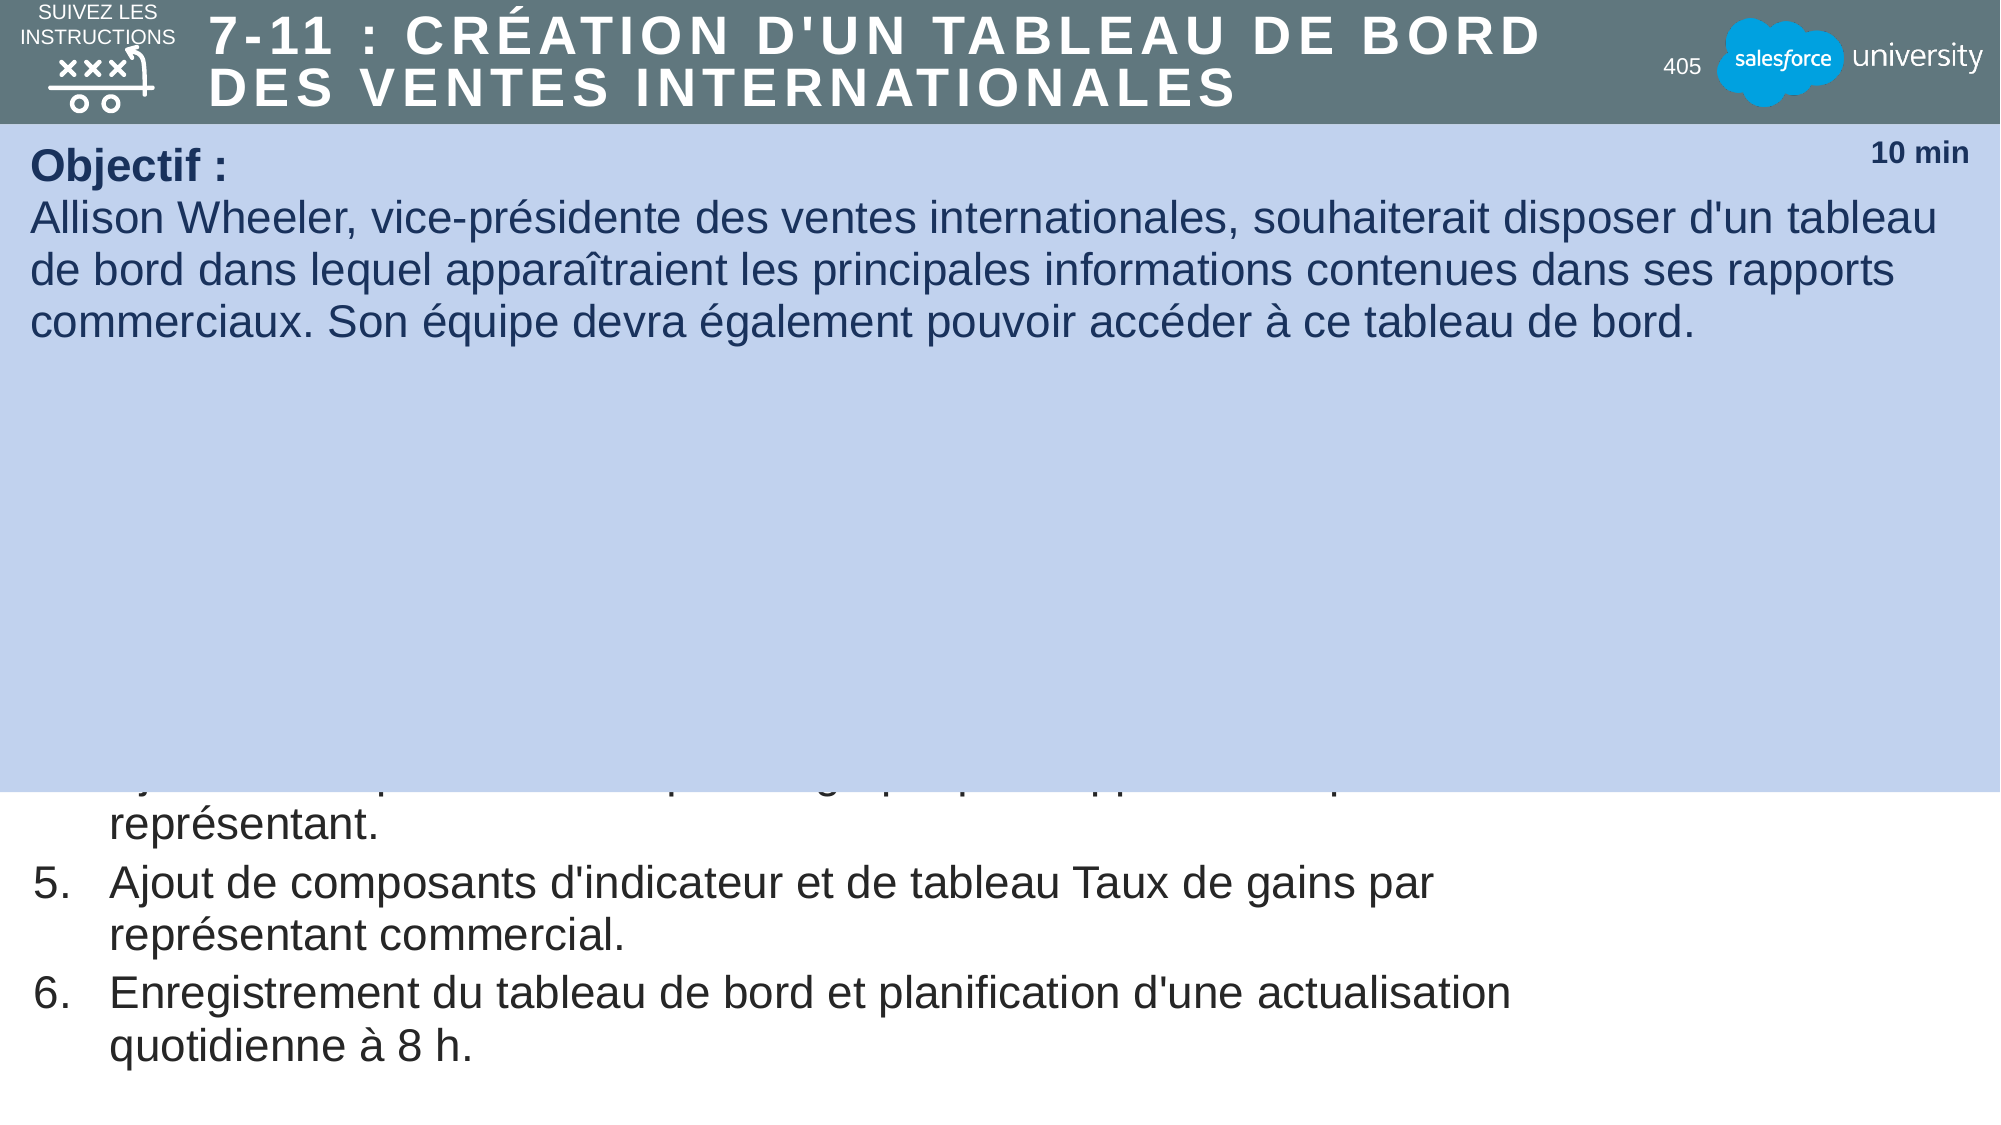

SUIVEZ LES INSTRUCTIONS
# 7-11 : Création d'un tableau de bord des ventes internationales
405
Objectif :
Allison Wheeler, vice-présidente des ventes internationales, souhaiterait disposer d'un tableau de bord dans lequel apparaîtraient les principales informations contenues dans ses rapports commerciaux. Son équipe devra également pouvoir accéder à ce tableau de bord.
10 min
Tâches :
Création d'un dossier Tableaux de bord ventes internationales.
Création du tableau de bord des ventes internationales avec Allison Wheeler comme utilisatrice actuelle.
Ajout d'un composant d'indicateur Affaires clôturées depuis le début de l'exercice fiscal.
Ajout de composants métriques et graphiques Opportunités par représentant.
Ajout de composants d'indicateur et de tableau Taux de gains par représentant commercial.
Enregistrement du tableau de bord et planification d'une actualisation quotidienne à 8 h.